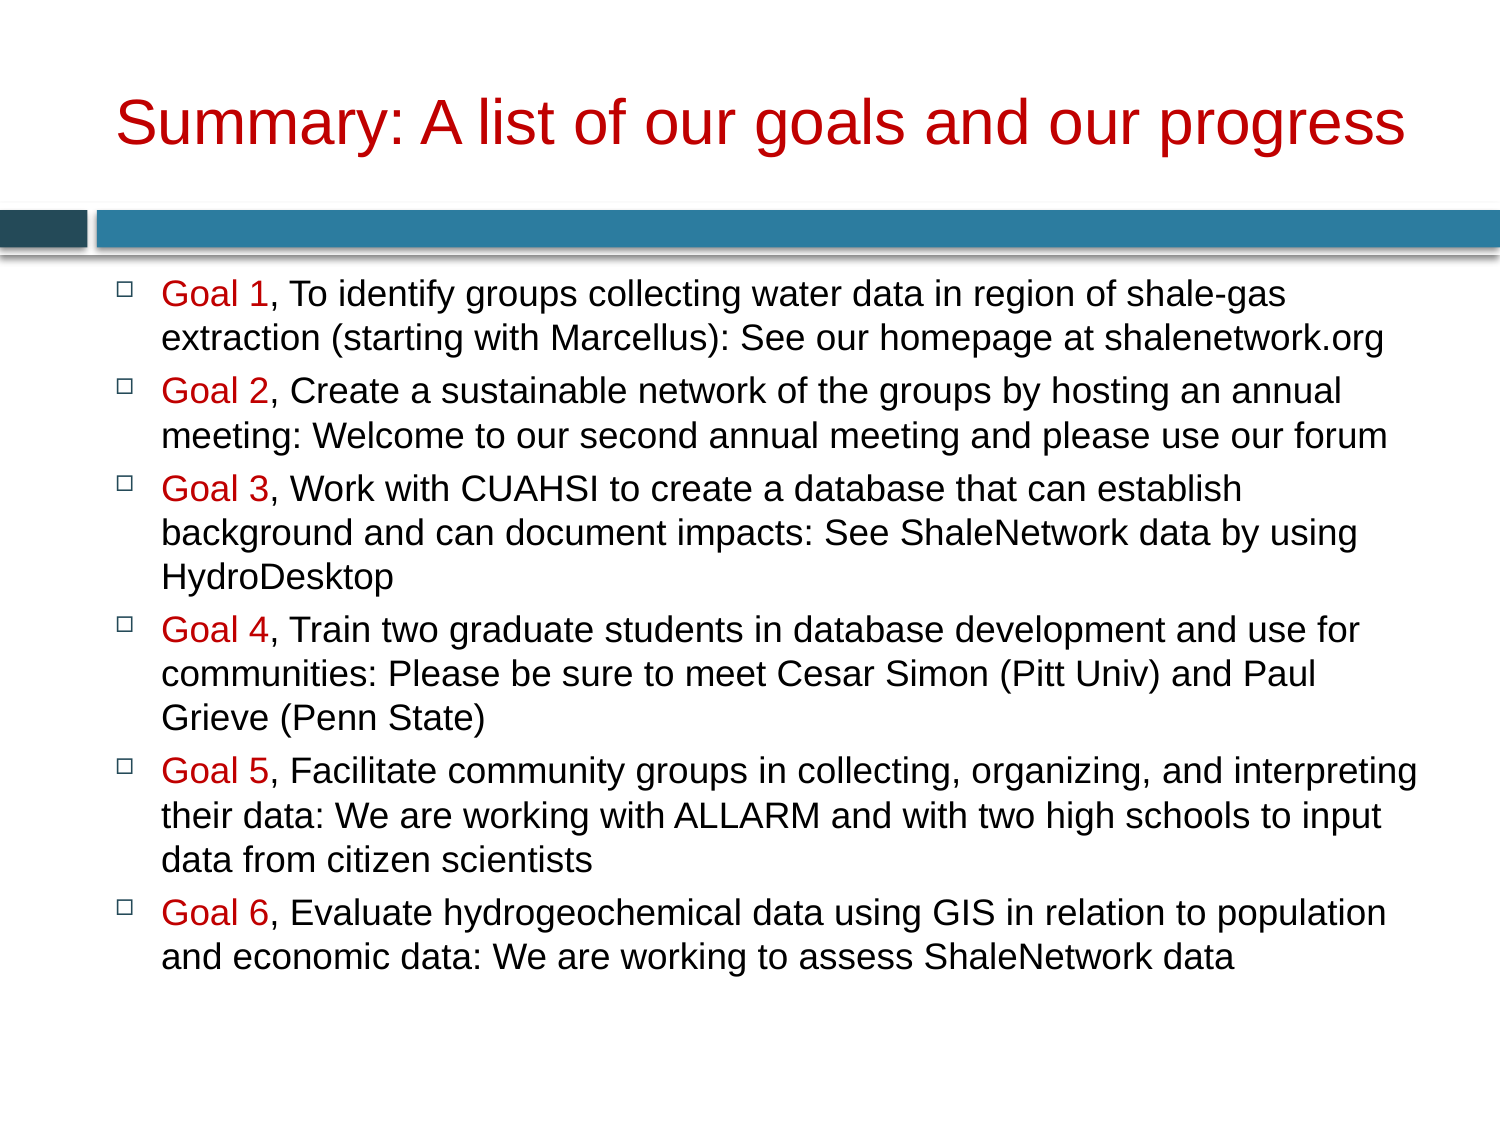

# Summary: A list of our goals and our progress
Goal 1, To identify groups collecting water data in region of shale-gas extraction (starting with Marcellus): See our homepage at shalenetwork.org
Goal 2, Create a sustainable network of the groups by hosting an annual meeting: Welcome to our second annual meeting and please use our forum
Goal 3, Work with CUAHSI to create a database that can establish background and can document impacts: See ShaleNetwork data by using HydroDesktop
Goal 4, Train two graduate students in database development and use for communities: Please be sure to meet Cesar Simon (Pitt Univ) and Paul Grieve (Penn State)
Goal 5, Facilitate community groups in collecting, organizing, and interpreting their data: We are working with ALLARM and with two high schools to input data from citizen scientists
Goal 6, Evaluate hydrogeochemical data using GIS in relation to population and economic data: We are working to assess ShaleNetwork data